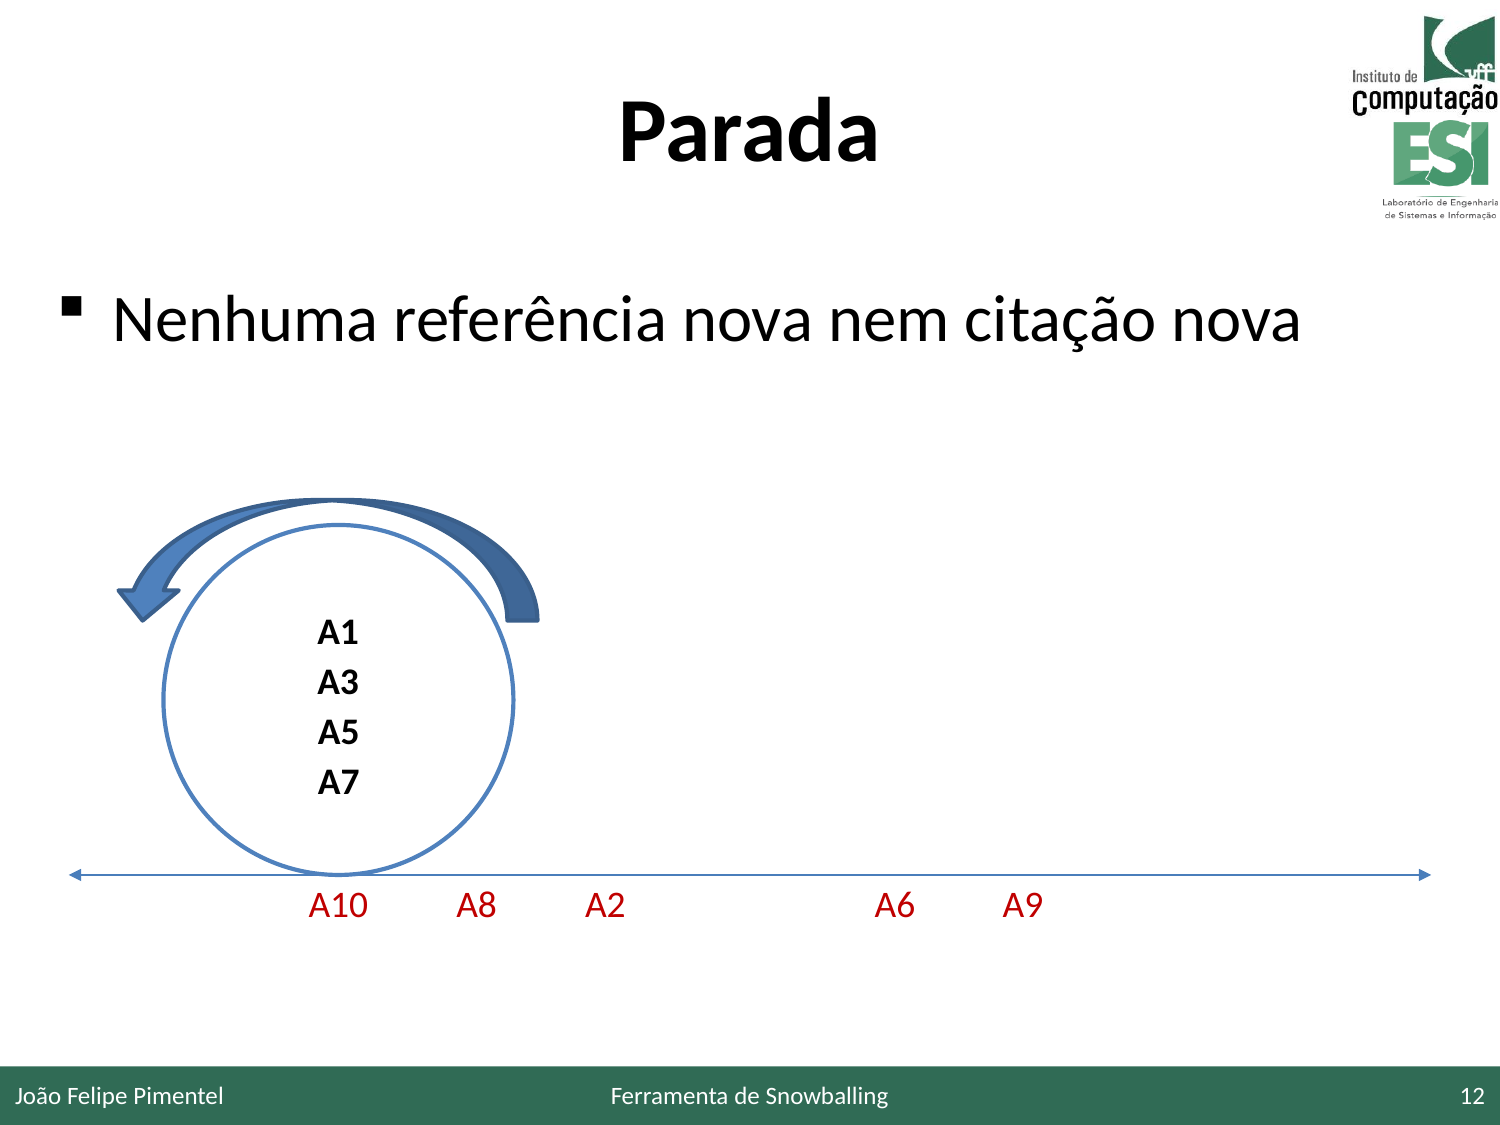

# Parada
Nenhuma referência nova nem citação nova

A1
A3
A5
A7
A10
A8
A2
A6
A9
João Felipe Pimentel
Ferramenta de Snowballing
12